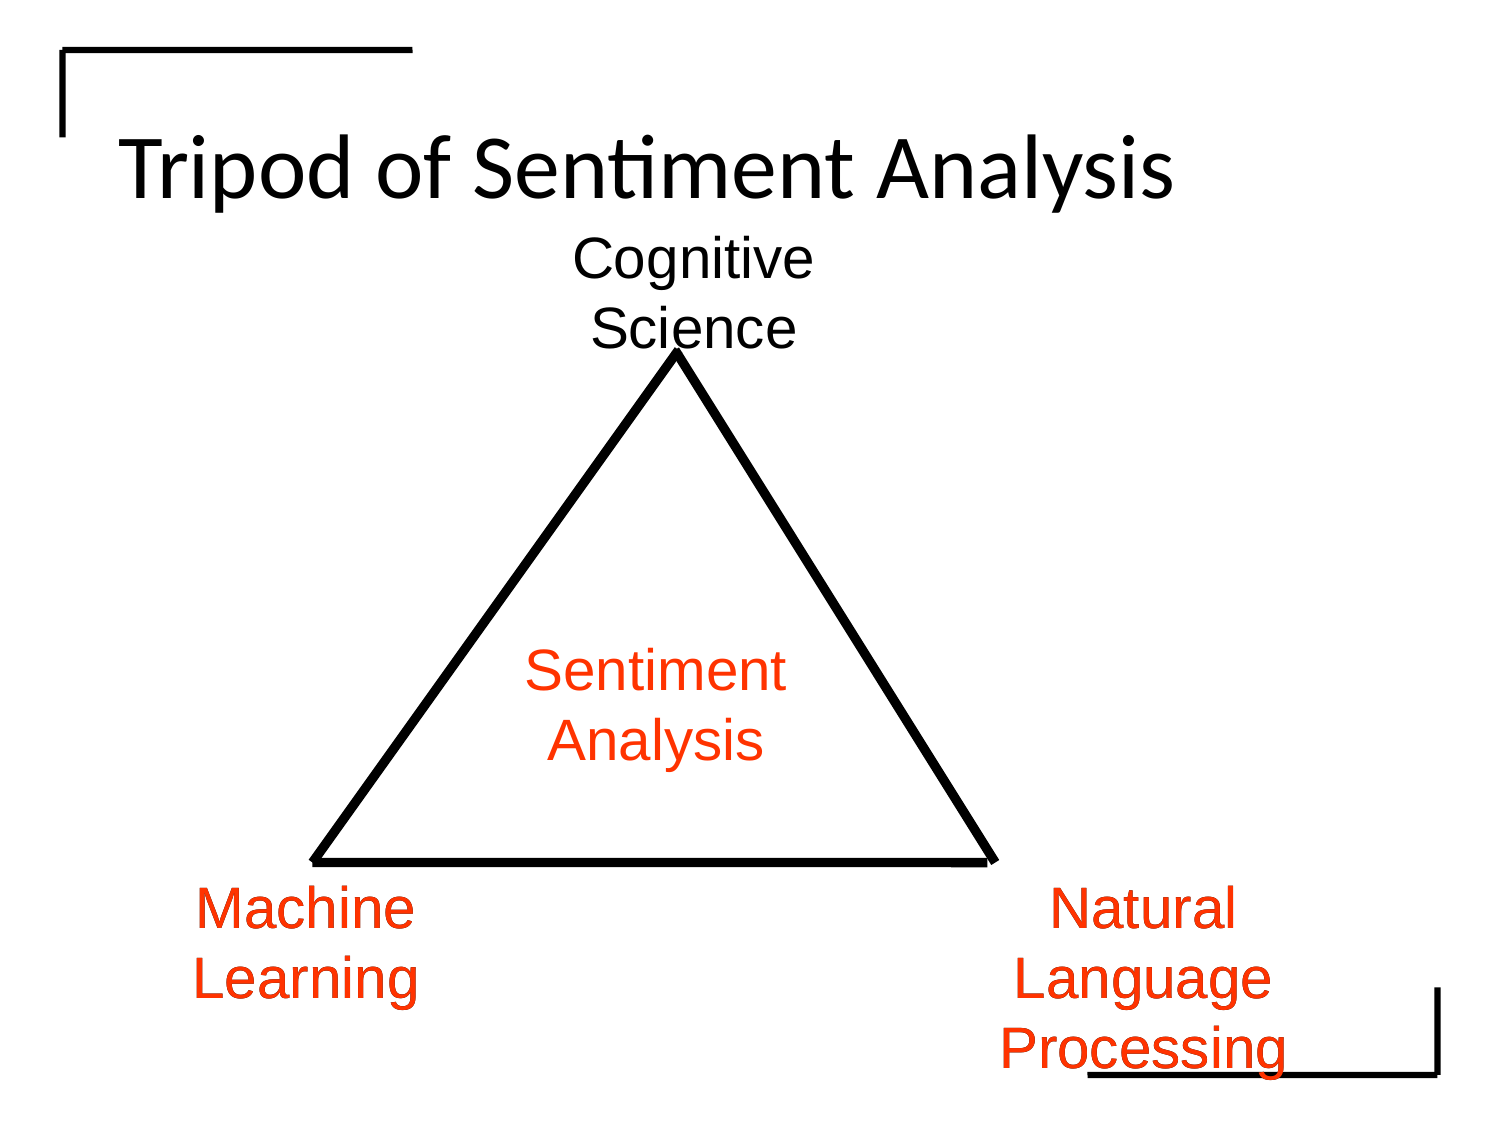

# Tripod of Sentiment Analysis
Cognitive Science

Sentiment Analysis
Machine Learning
Machine Learning

Natural Language Processing
Natural Language Processing